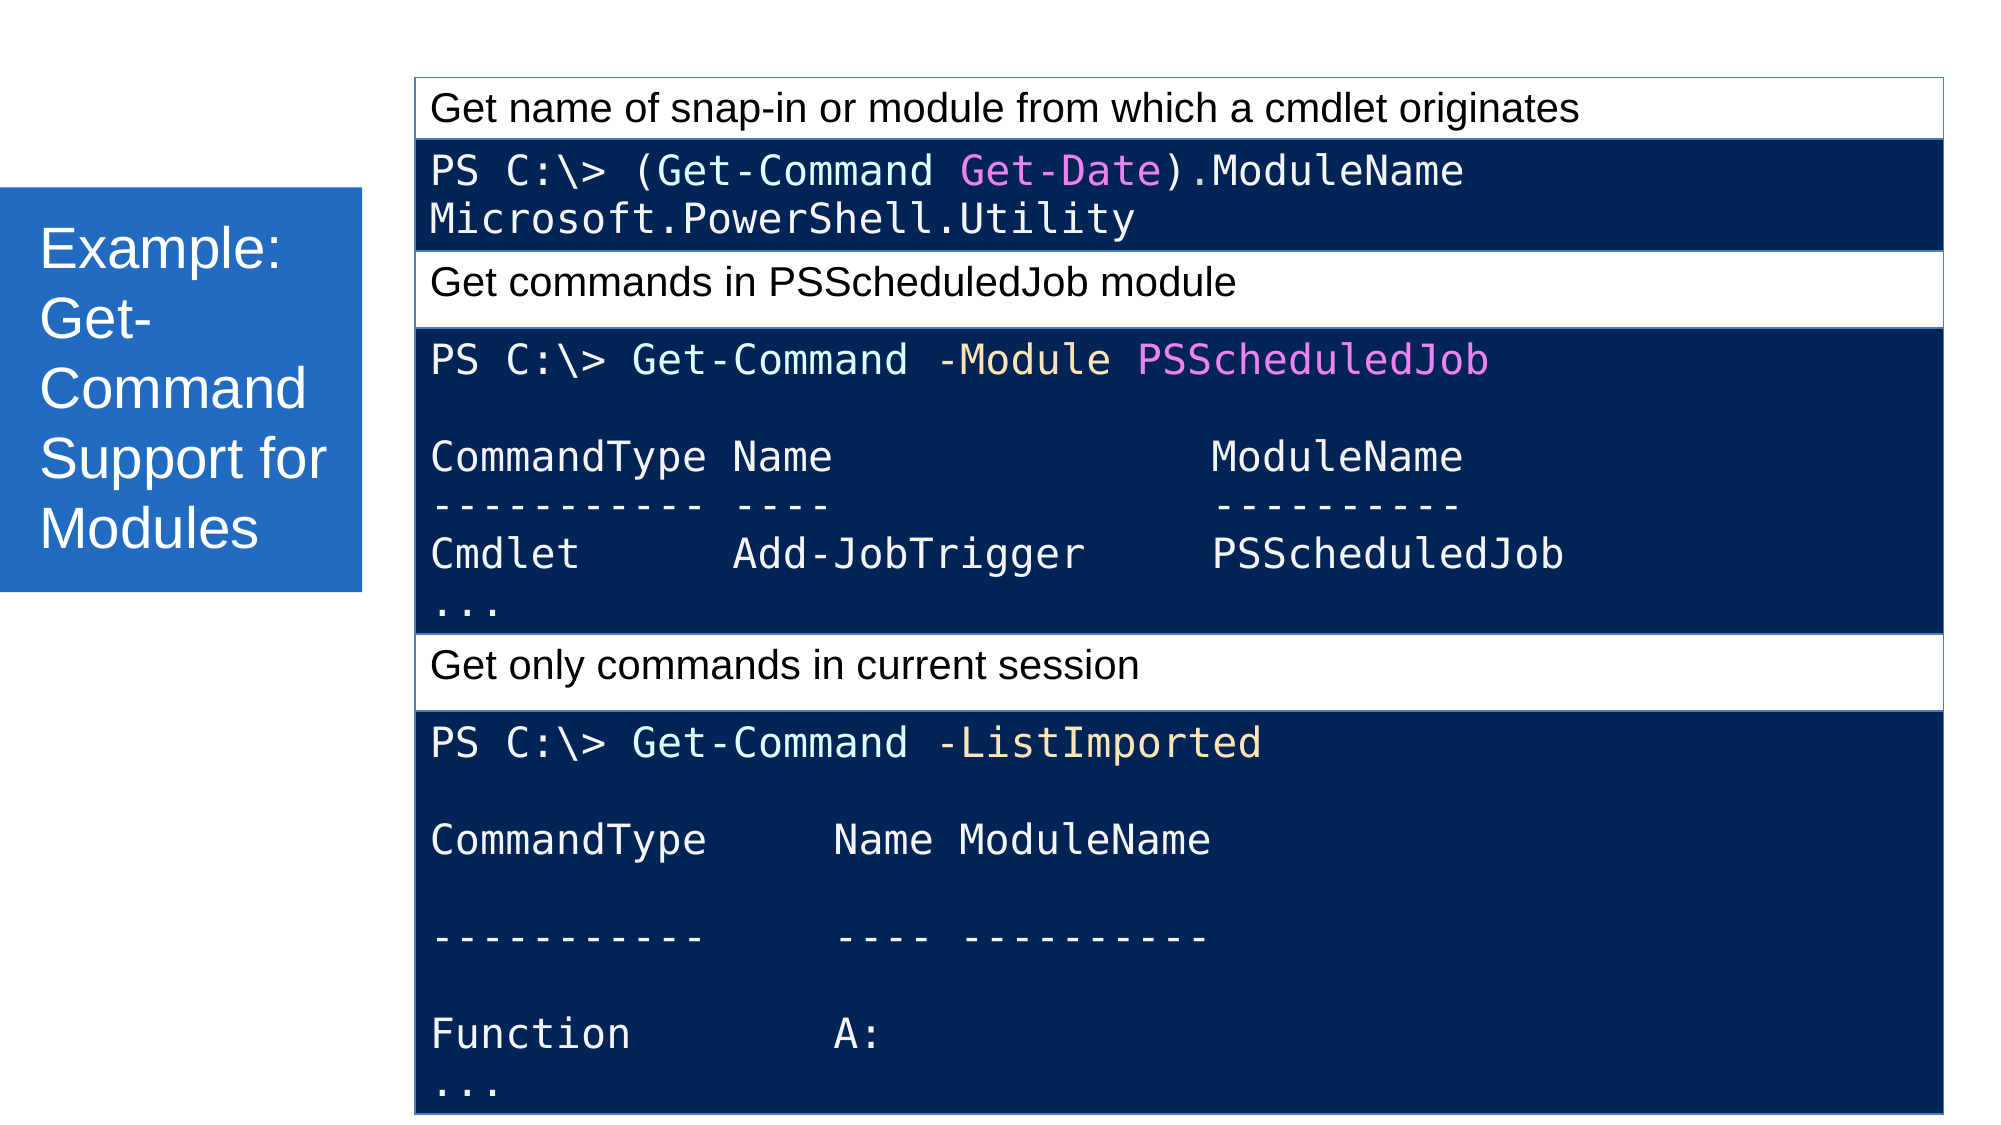

| Get name of snap-in or module from which a cmdlet originates |
| --- |
| PS C:\> (Get-Command Get-Date).ModuleName Microsoft.PowerShell.Utility |
| Get commands in PSScheduledJob module |
| PS C:\> Get-Command -Module PSScheduledJob CommandType Name ModuleName ----------- ---- ---------- Cmdlet Add-JobTrigger PSScheduledJob ... |
| Get only commands in current session |
| PS C:\> Get-Command -ListImported CommandType Name ModuleName ----------- ---- ---------- Function A: ... |
Example:
Get-Command Support for Modules
594